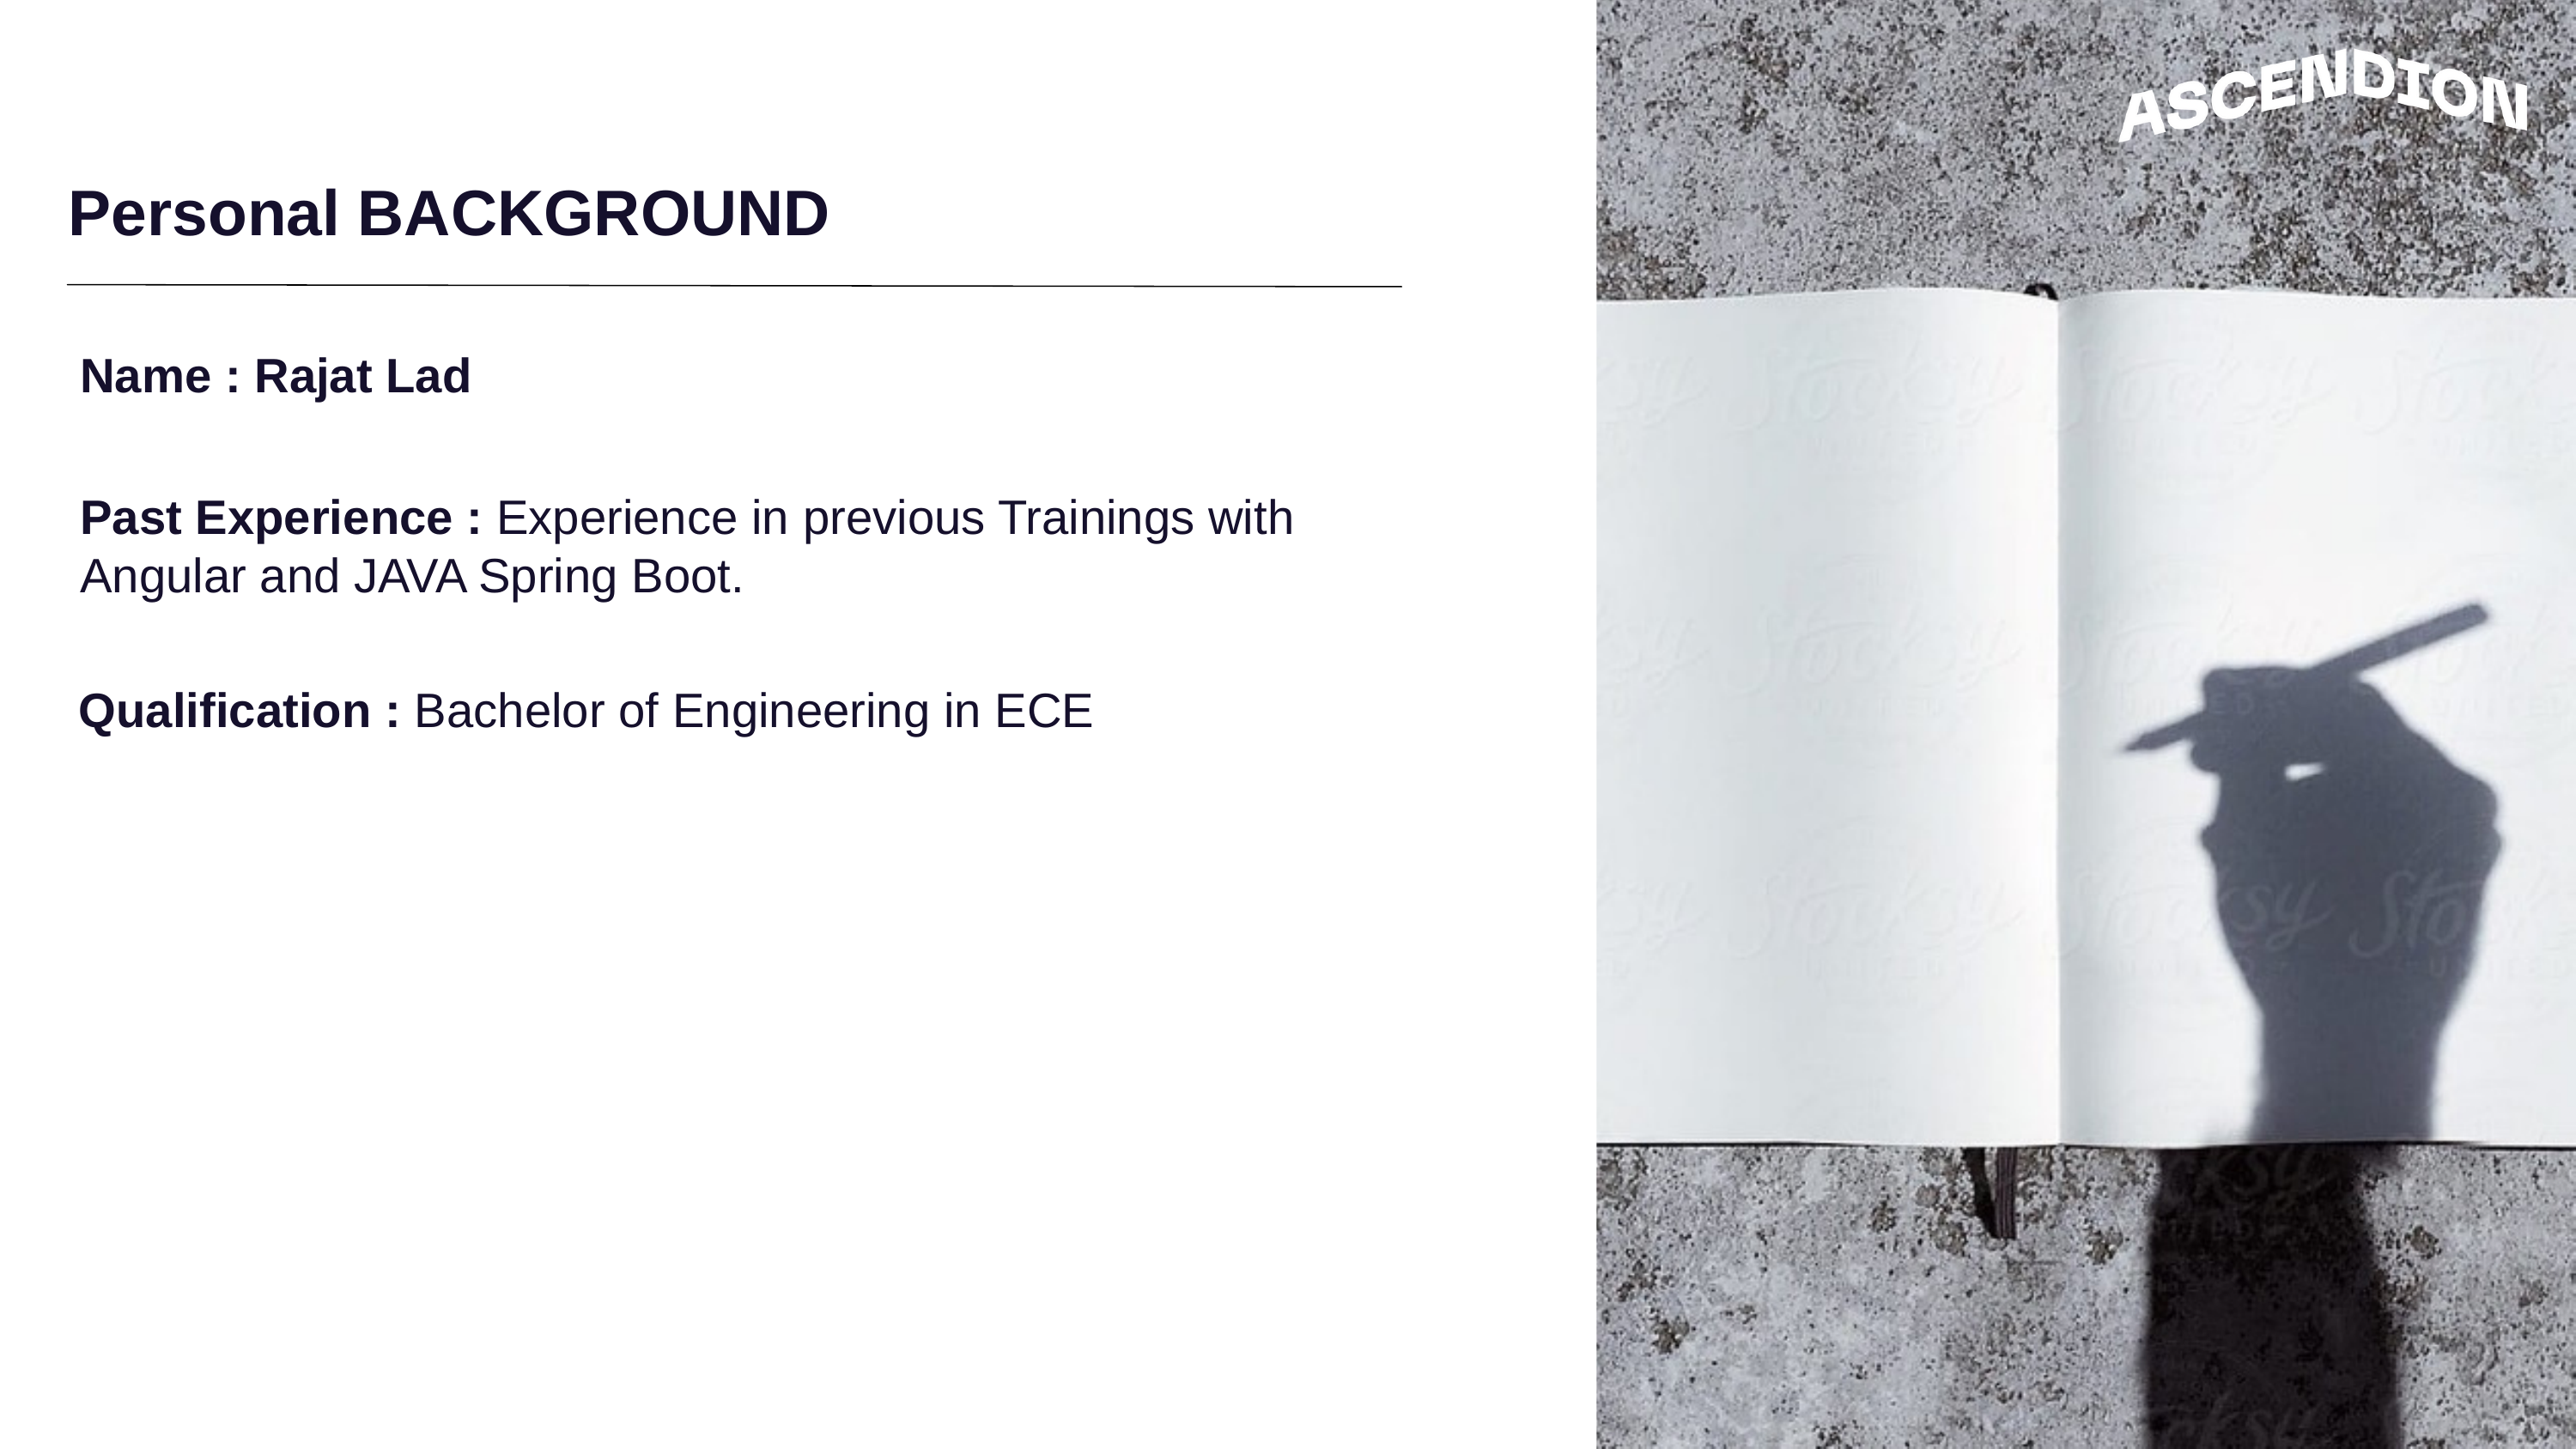

Personal BACKGROUND

Name : Rajat Lad

Past Experience : Experience in previous Trainings with         Angular and JAVA Spring Boot.

Qualification : Bachelor of Engineering in ECE

www.collaberadigital.com